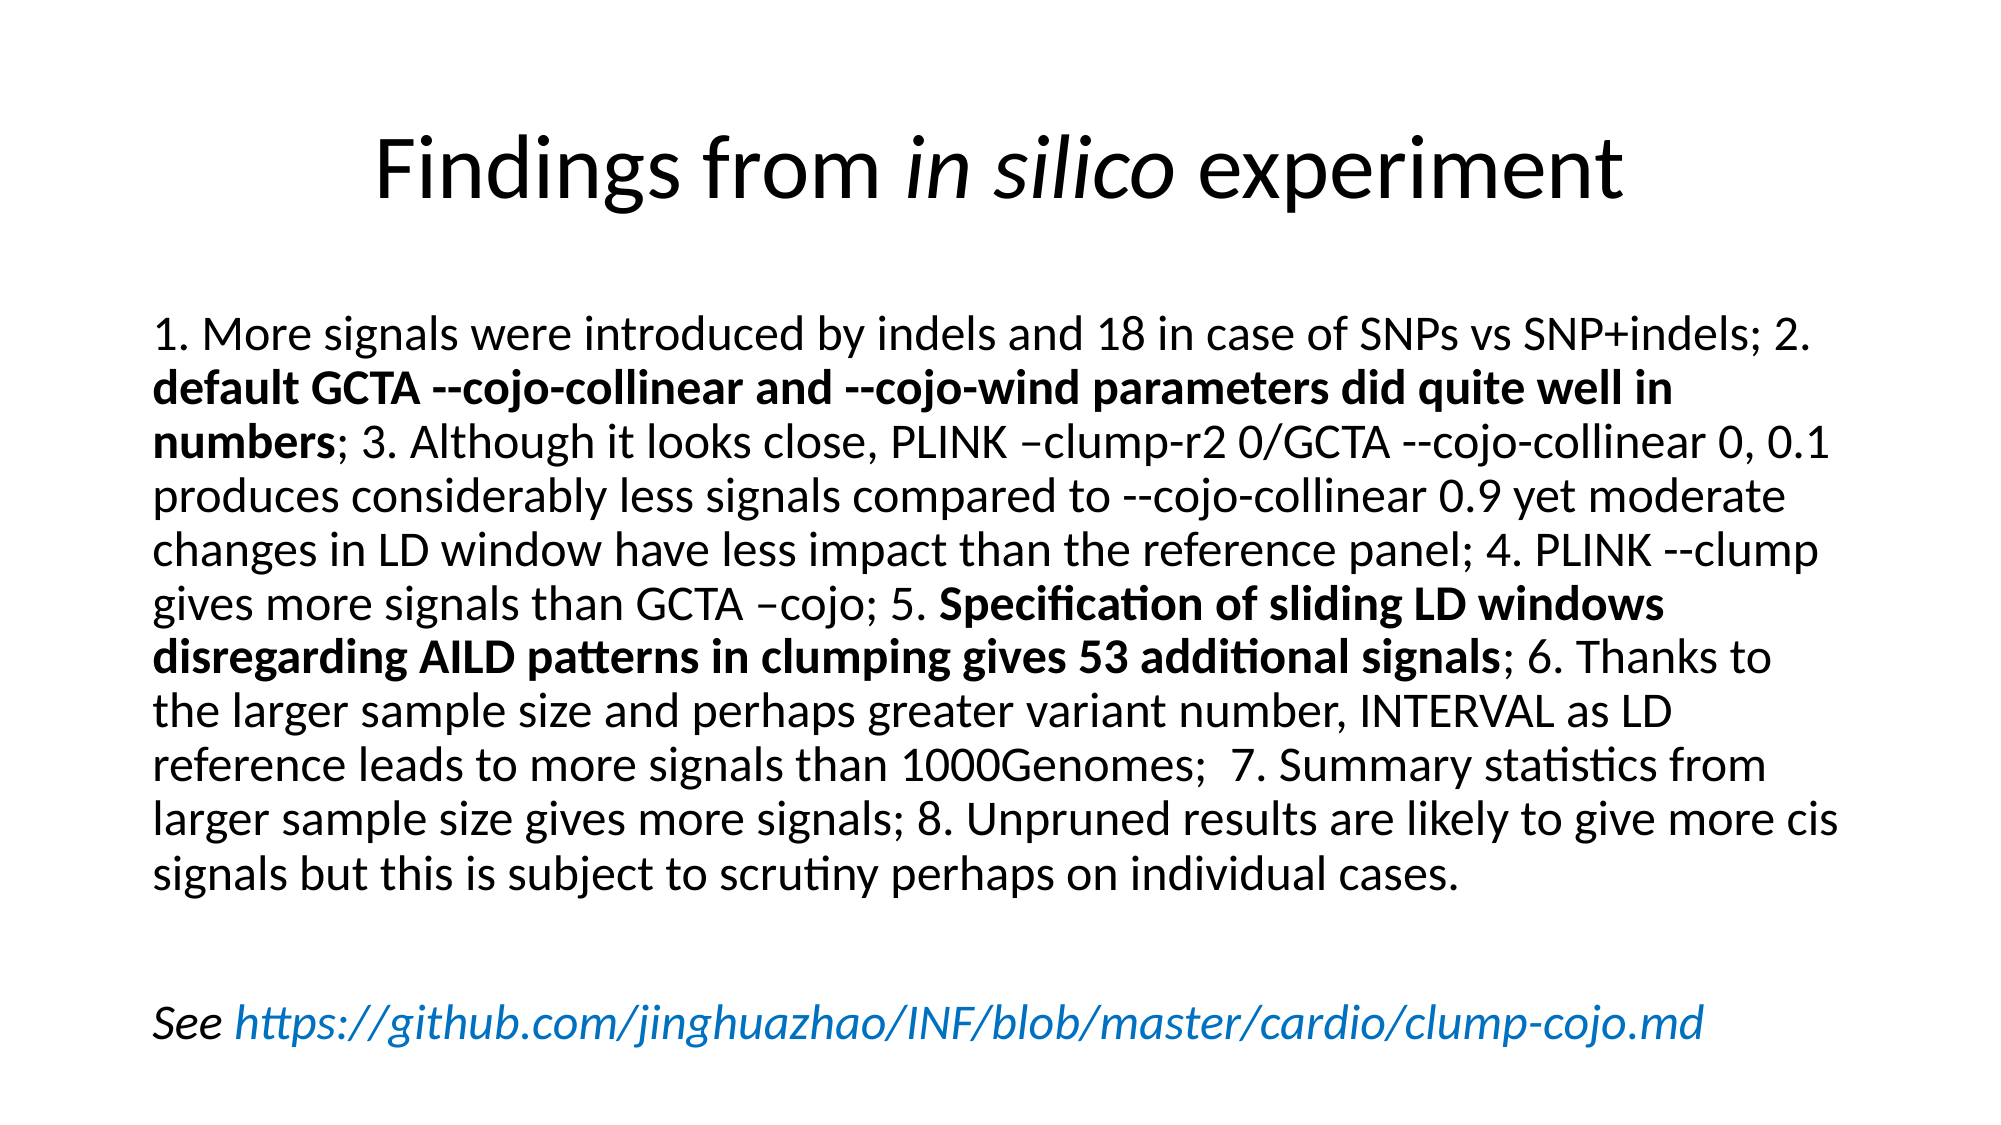

# Findings from in silico experiment
1. More signals were introduced by indels and 18 in case of SNPs vs SNP+indels; 2. default GCTA --cojo-collinear and --cojo-wind parameters did quite well in numbers; 3. Although it looks close, PLINK –clump-r2 0/GCTA --cojo-collinear 0, 0.1 produces considerably less signals compared to --cojo-collinear 0.9 yet moderate changes in LD window have less impact than the reference panel; 4. PLINK --clump gives more signals than GCTA –cojo; 5. Specification of sliding LD windows disregarding AILD patterns in clumping gives 53 additional signals; 6. Thanks to the larger sample size and perhaps greater variant number, INTERVAL as LD reference leads to more signals than 1000Genomes;  7. Summary statistics from larger sample size gives more signals; 8. Unpruned results are likely to give more cis signals but this is subject to scrutiny perhaps on individual cases.

See https://github.com/jinghuazhao/INF/blob/master/cardio/clump-cojo.md